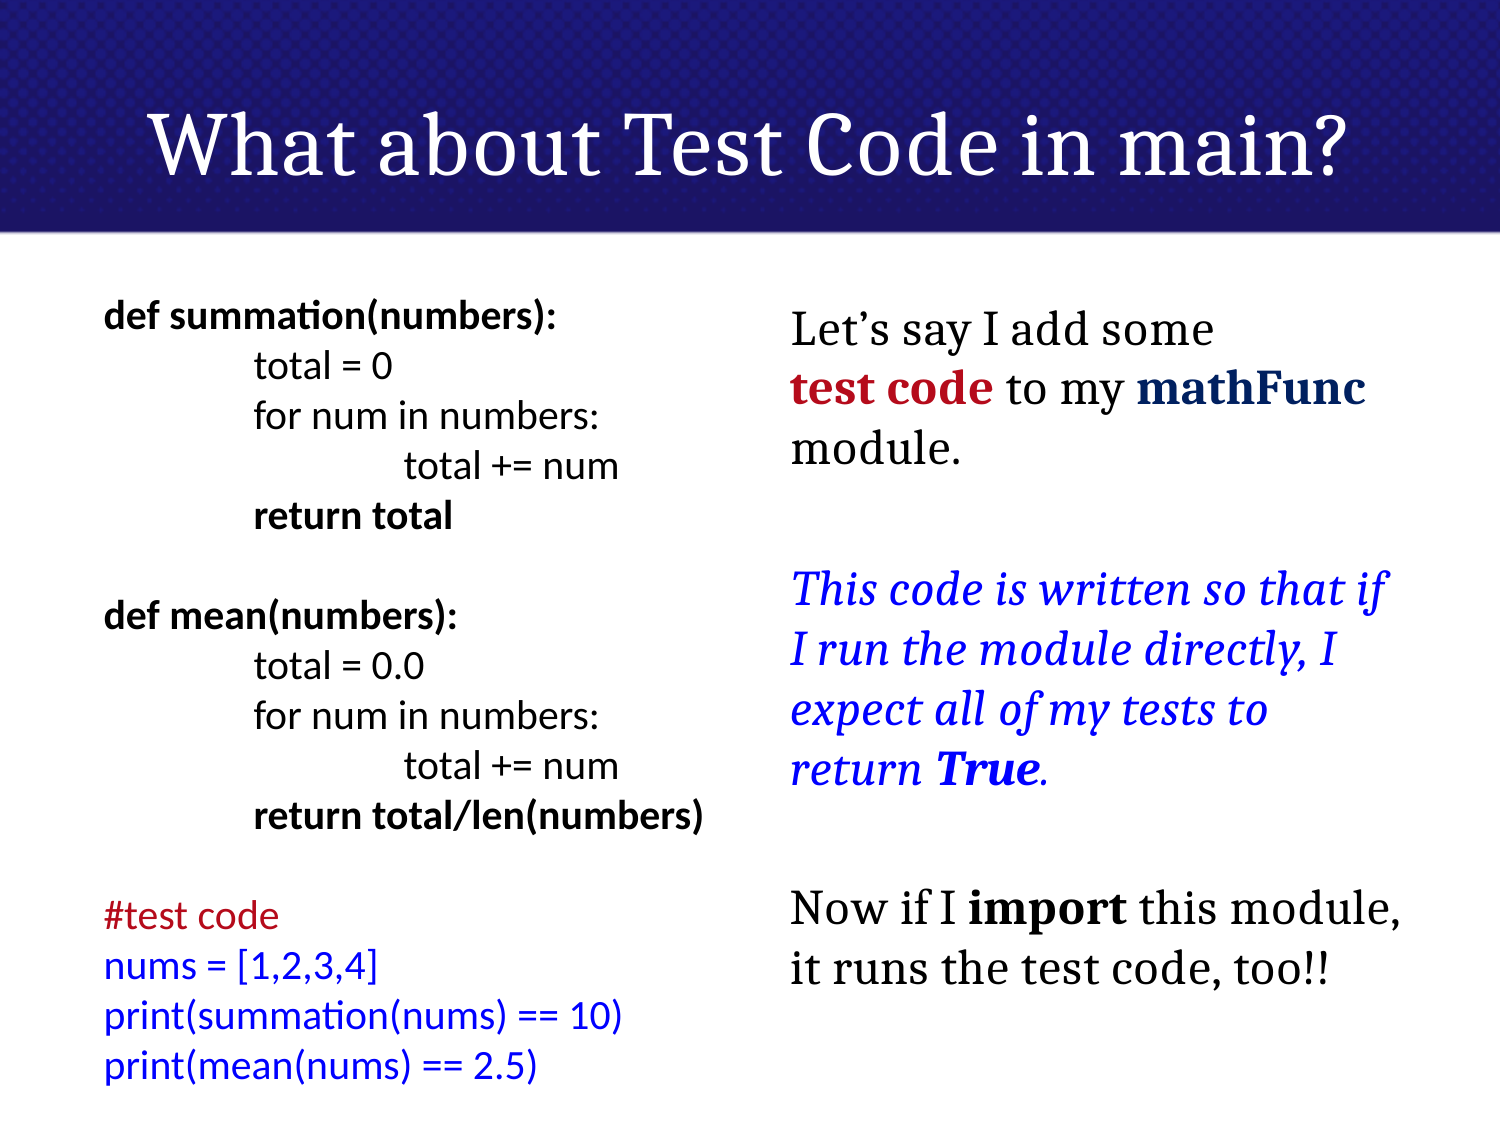

# What about Test Code in main?
def summation(numbers):
	total = 0
	for num in numbers:
		total += num
	return total

def mean(numbers):
	total = 0.0
	for num in numbers:
		total += num
	return total/len(numbers)

#test code
nums = [1,2,3,4]
print(summation(nums) == 10)
print(mean(nums) == 2.5)
Let’s say I add some
test code to my mathFunc module.

This code is written so that if I run the module directly, I expect all of my tests to return True.

Now if I import this module, it runs the test code, too!!